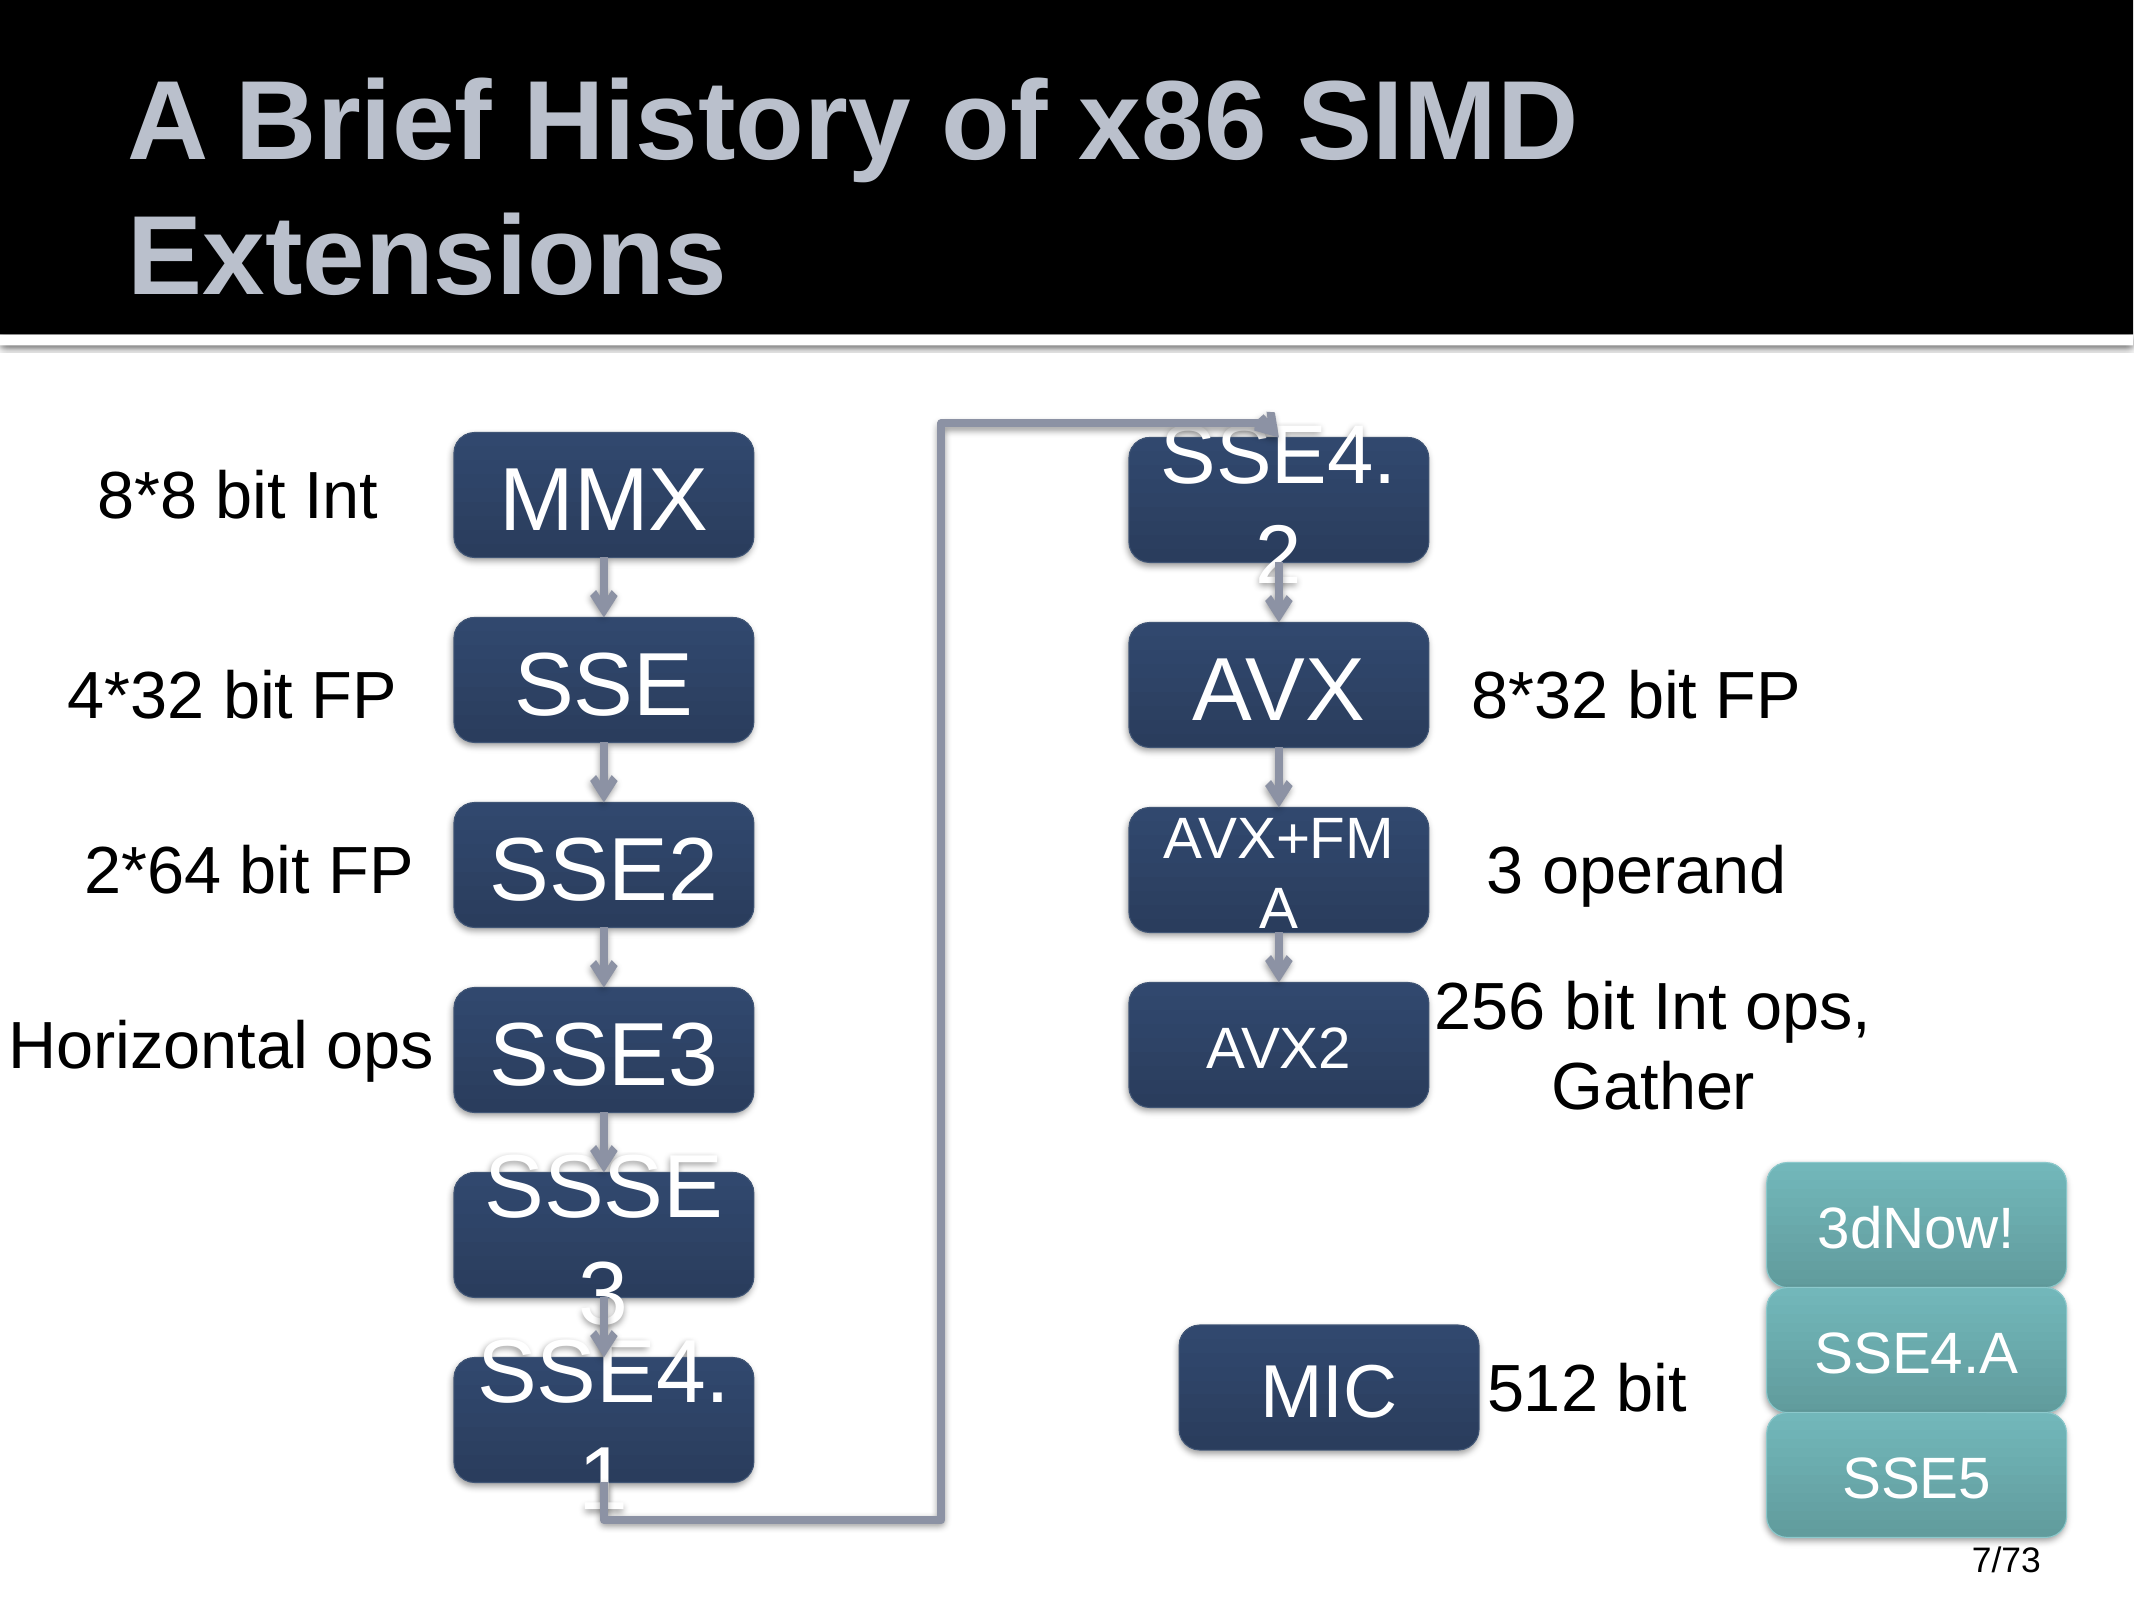

# A Brief History of x86 SIMD Extensions
MMX
SSE4.2
8*8 bit Int
SSE
AVX
4*32 bit FP
8*32 bit FP
SSE2
AVX+FMA
2*64 bit FP
3 operand
256 bit Int ops,
Gather
AVX2
SSE3
Horizontal ops
3dNow!
SSSE3
SSE4.A
MIC
512 bit
SSE4.1
SSE5